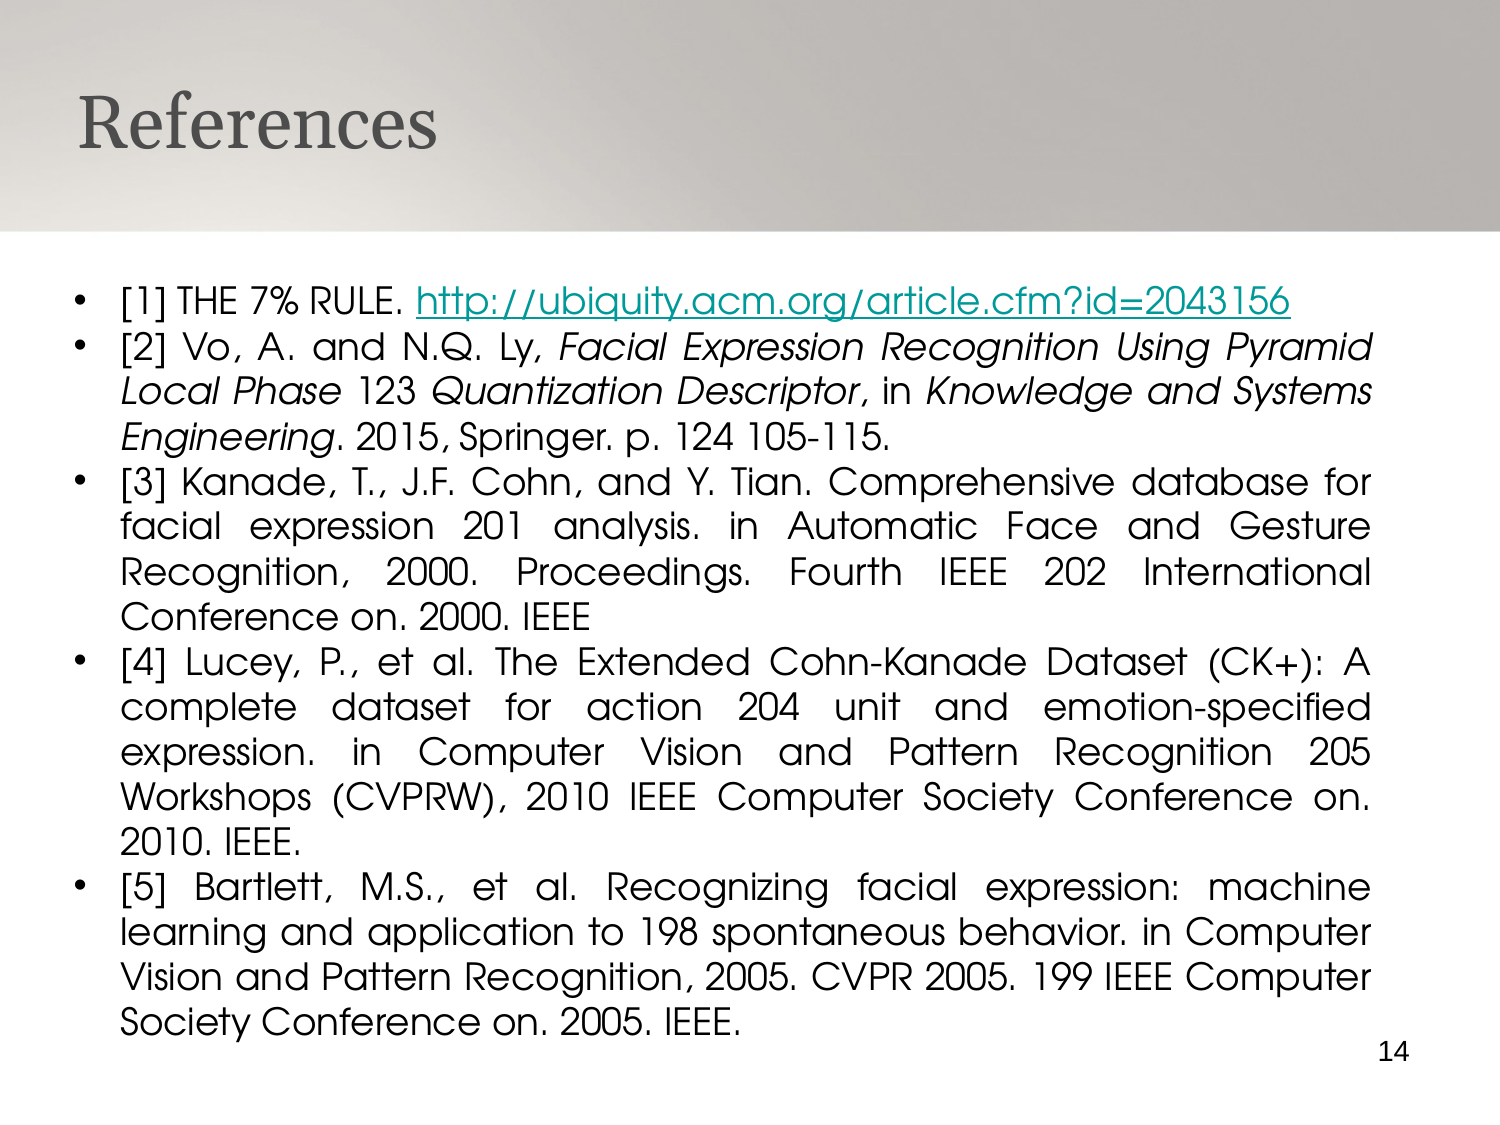

References
[1] THE 7% RULE. http://ubiquity.acm.org/article.cfm?id=2043156
[2] Vo, A. and N.Q. Ly, Facial Expression Recognition Using Pyramid Local Phase 123 Quantization Descriptor, in Knowledge and Systems Engineering. 2015, Springer. p. 124 105-115.
[3] Kanade, T., J.F. Cohn, and Y. Tian. Comprehensive database for facial expression 201 analysis. in Automatic Face and Gesture Recognition, 2000. Proceedings. Fourth IEEE 202 International Conference on. 2000. IEEE
[4] Lucey, P., et al. The Extended Cohn-Kanade Dataset (CK+): A complete dataset for action 204 unit and emotion-specified expression. in Computer Vision and Pattern Recognition 205 Workshops (CVPRW), 2010 IEEE Computer Society Conference on. 2010. IEEE.
[5] Bartlett, M.S., et al. Recognizing facial expression: machine learning and application to 198 spontaneous behavior. in Computer Vision and Pattern Recognition, 2005. CVPR 2005. 199 IEEE Computer Society Conference on. 2005. IEEE.
14